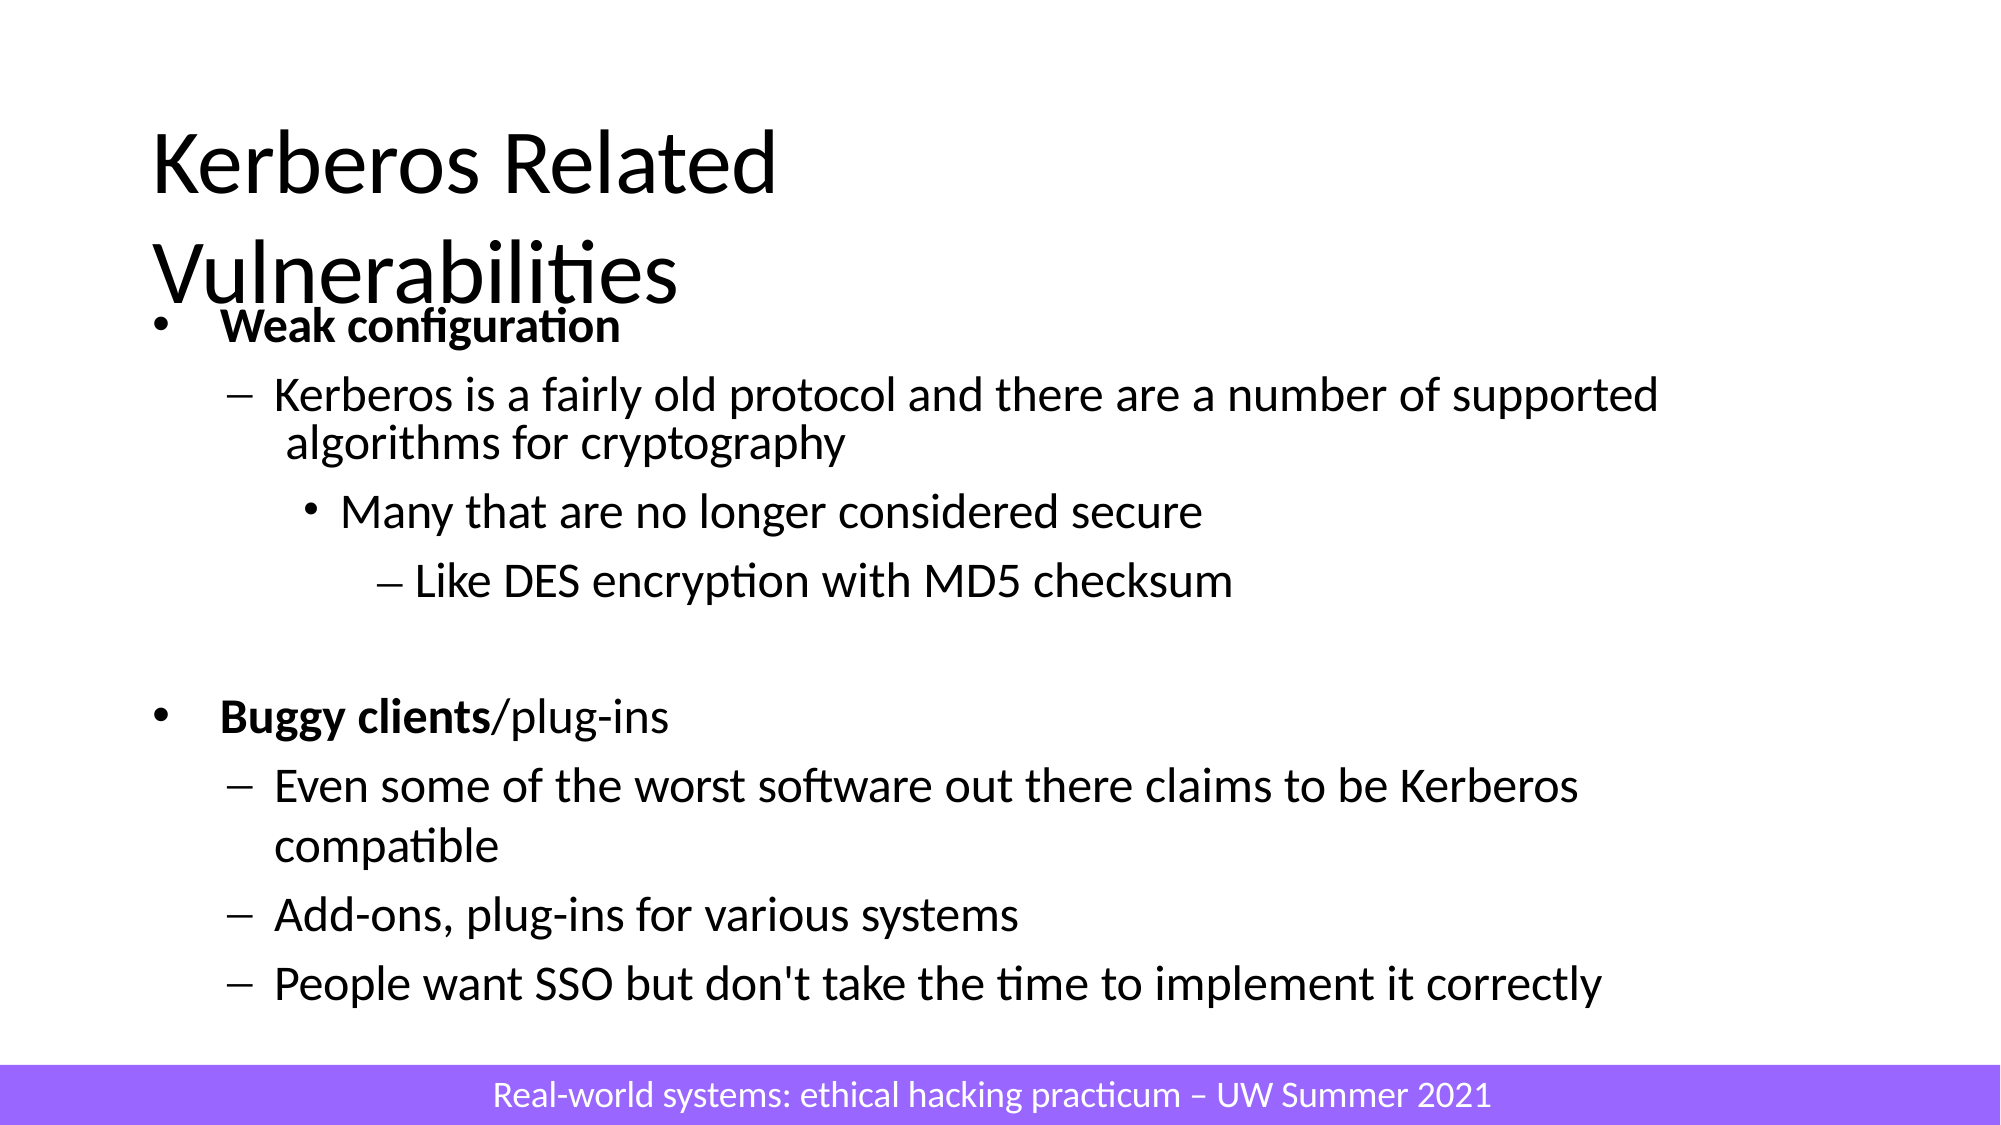

# Kerberos Related Vulnerabilities
Weak configuration
Kerberos is a fairly old protocol and there are a number of supported  algorithms for cryptography
Many that are no longer considered secure
– Like DES encryption with MD5 checksum

Buggy clients/plug-ins
Even some of the worst software out there claims to be Kerberos compatible
Add-ons, plug-ins for various systems
People want SSO but don't take the time to implement it correctly
Real-world systems: ethical hacking practicum – UW Summer 2021